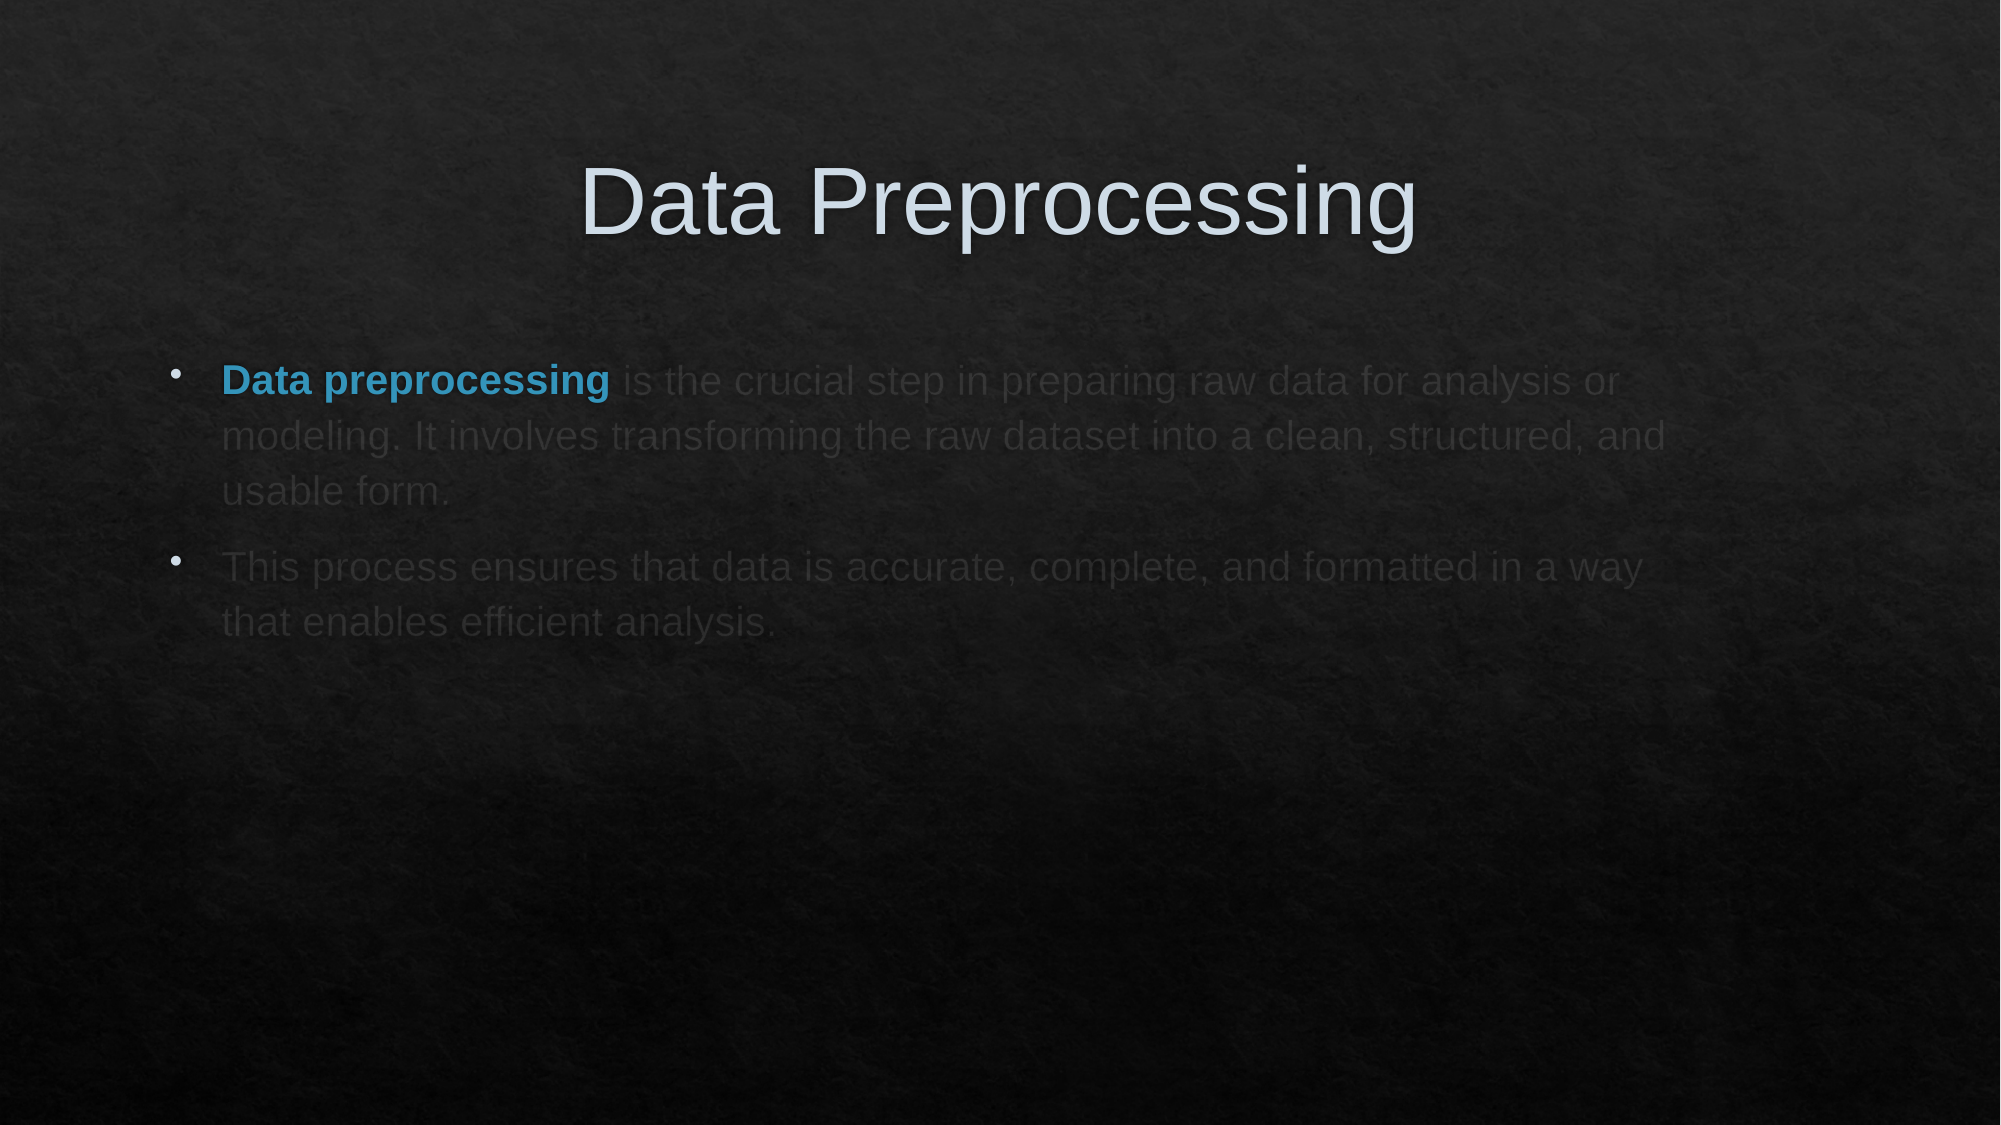

# Data Preprocessing
Data preprocessing is the crucial step in preparing raw data for analysis or modeling. It involves transforming the raw dataset into a clean, structured, and usable form.
This process ensures that data is accurate, complete, and formatted in a way that enables efficient analysis.